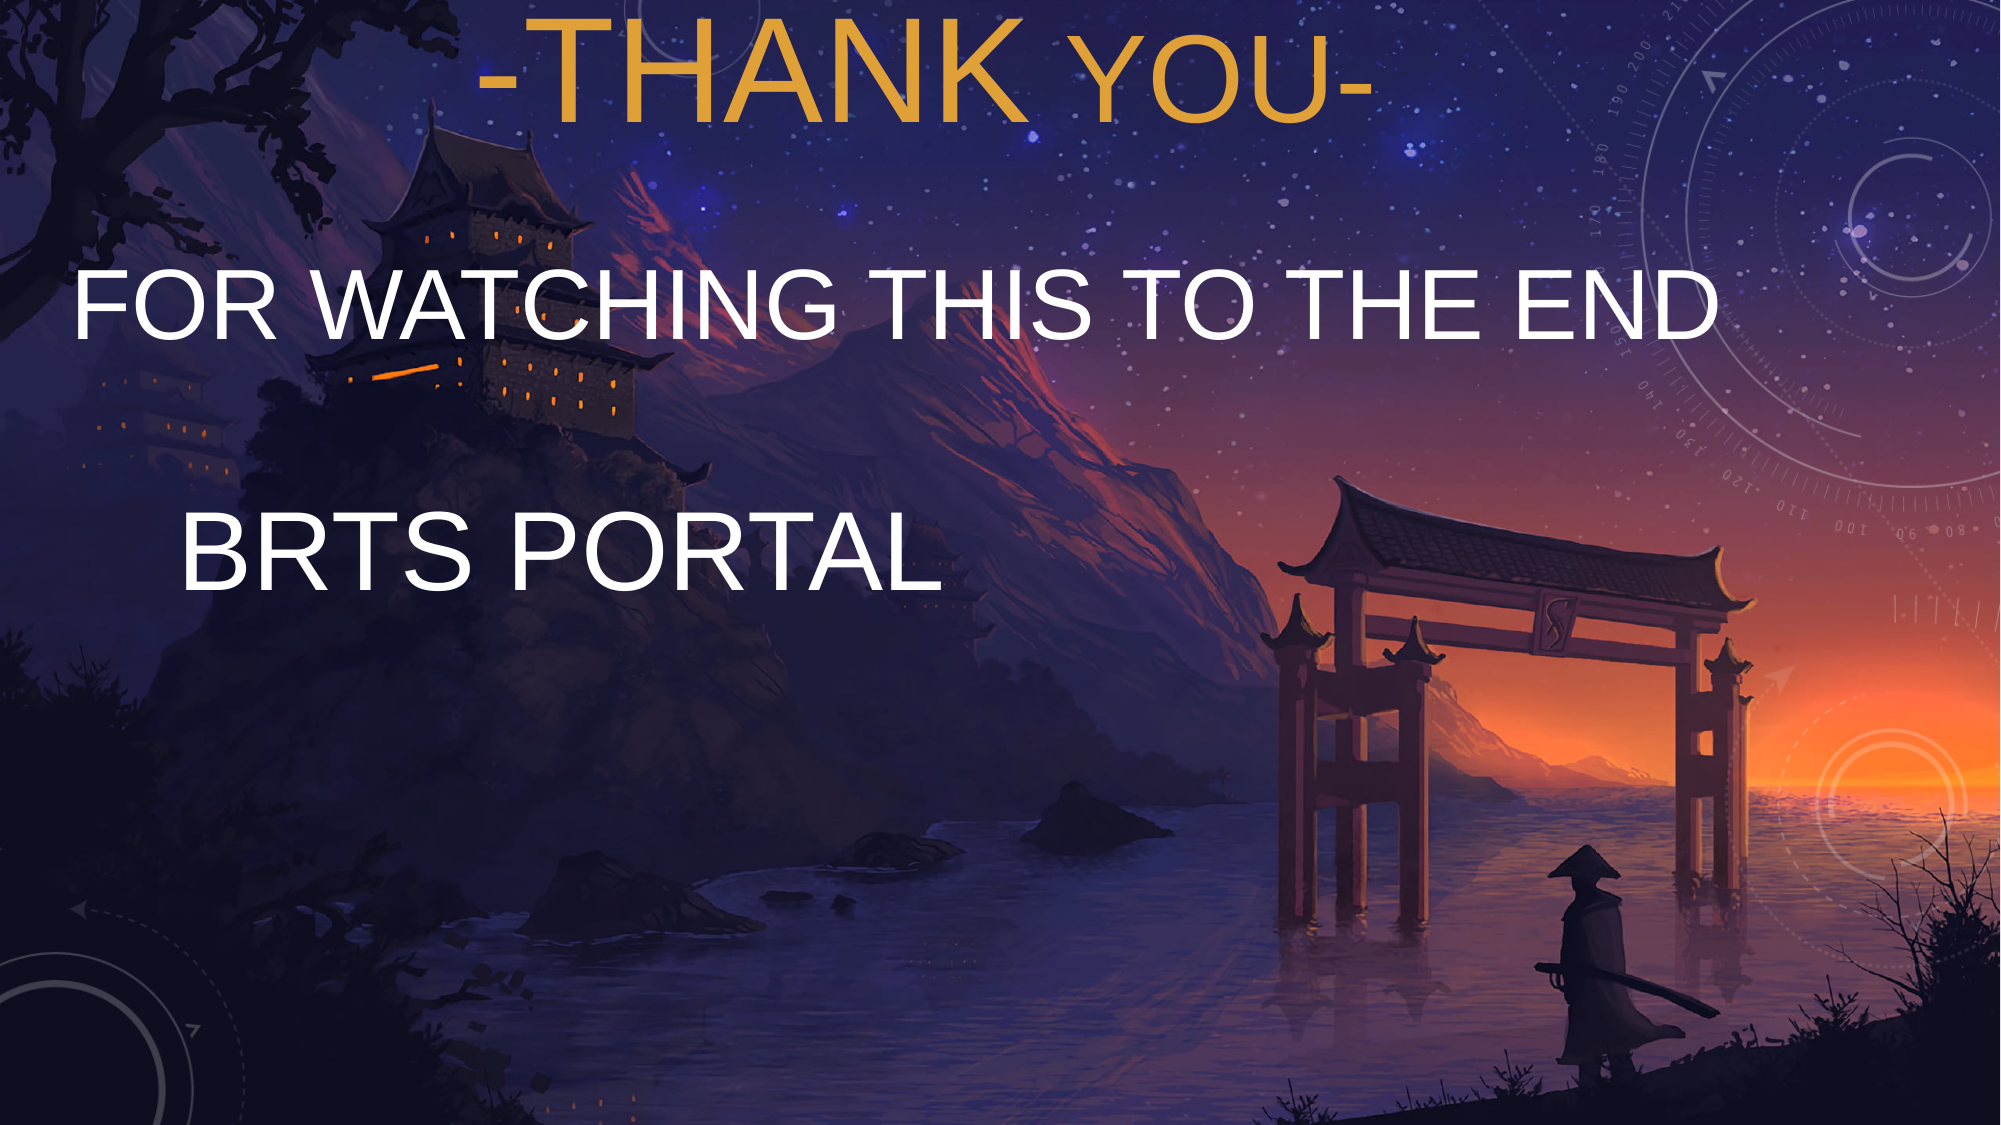

FOR WATCHING THIS TO THE END
# -THANK YOU-
BRTS PORTAL